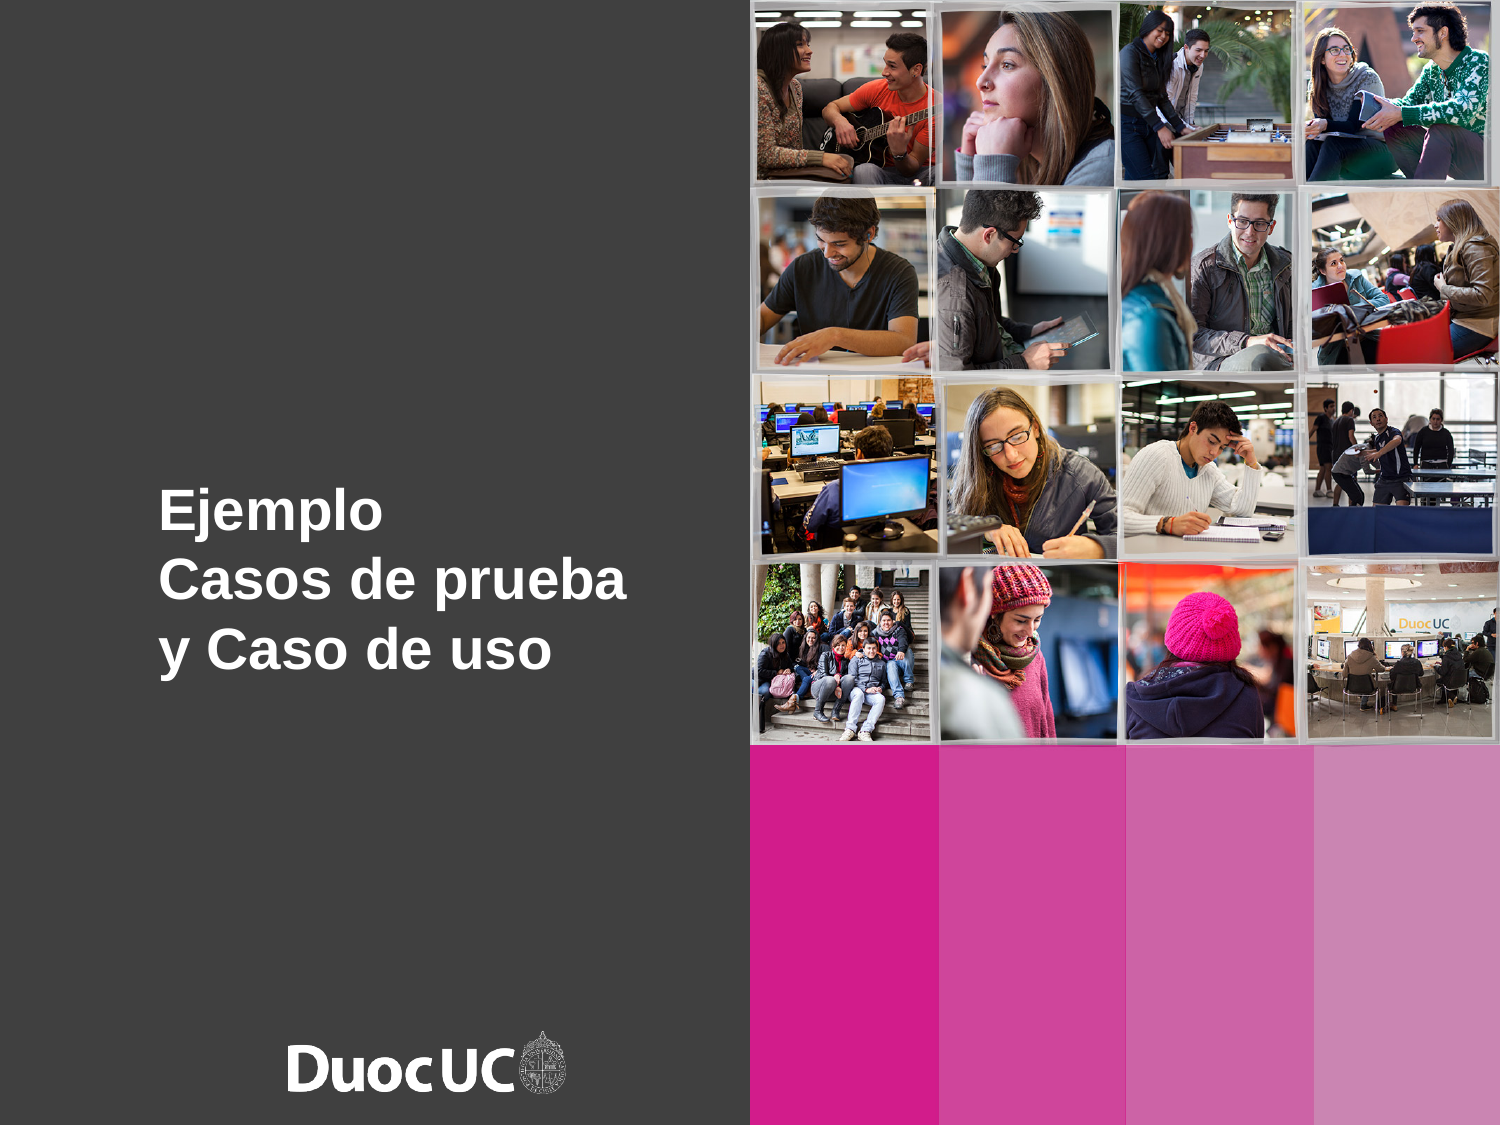

Ejemplo
Casos de prueba y Caso de uso